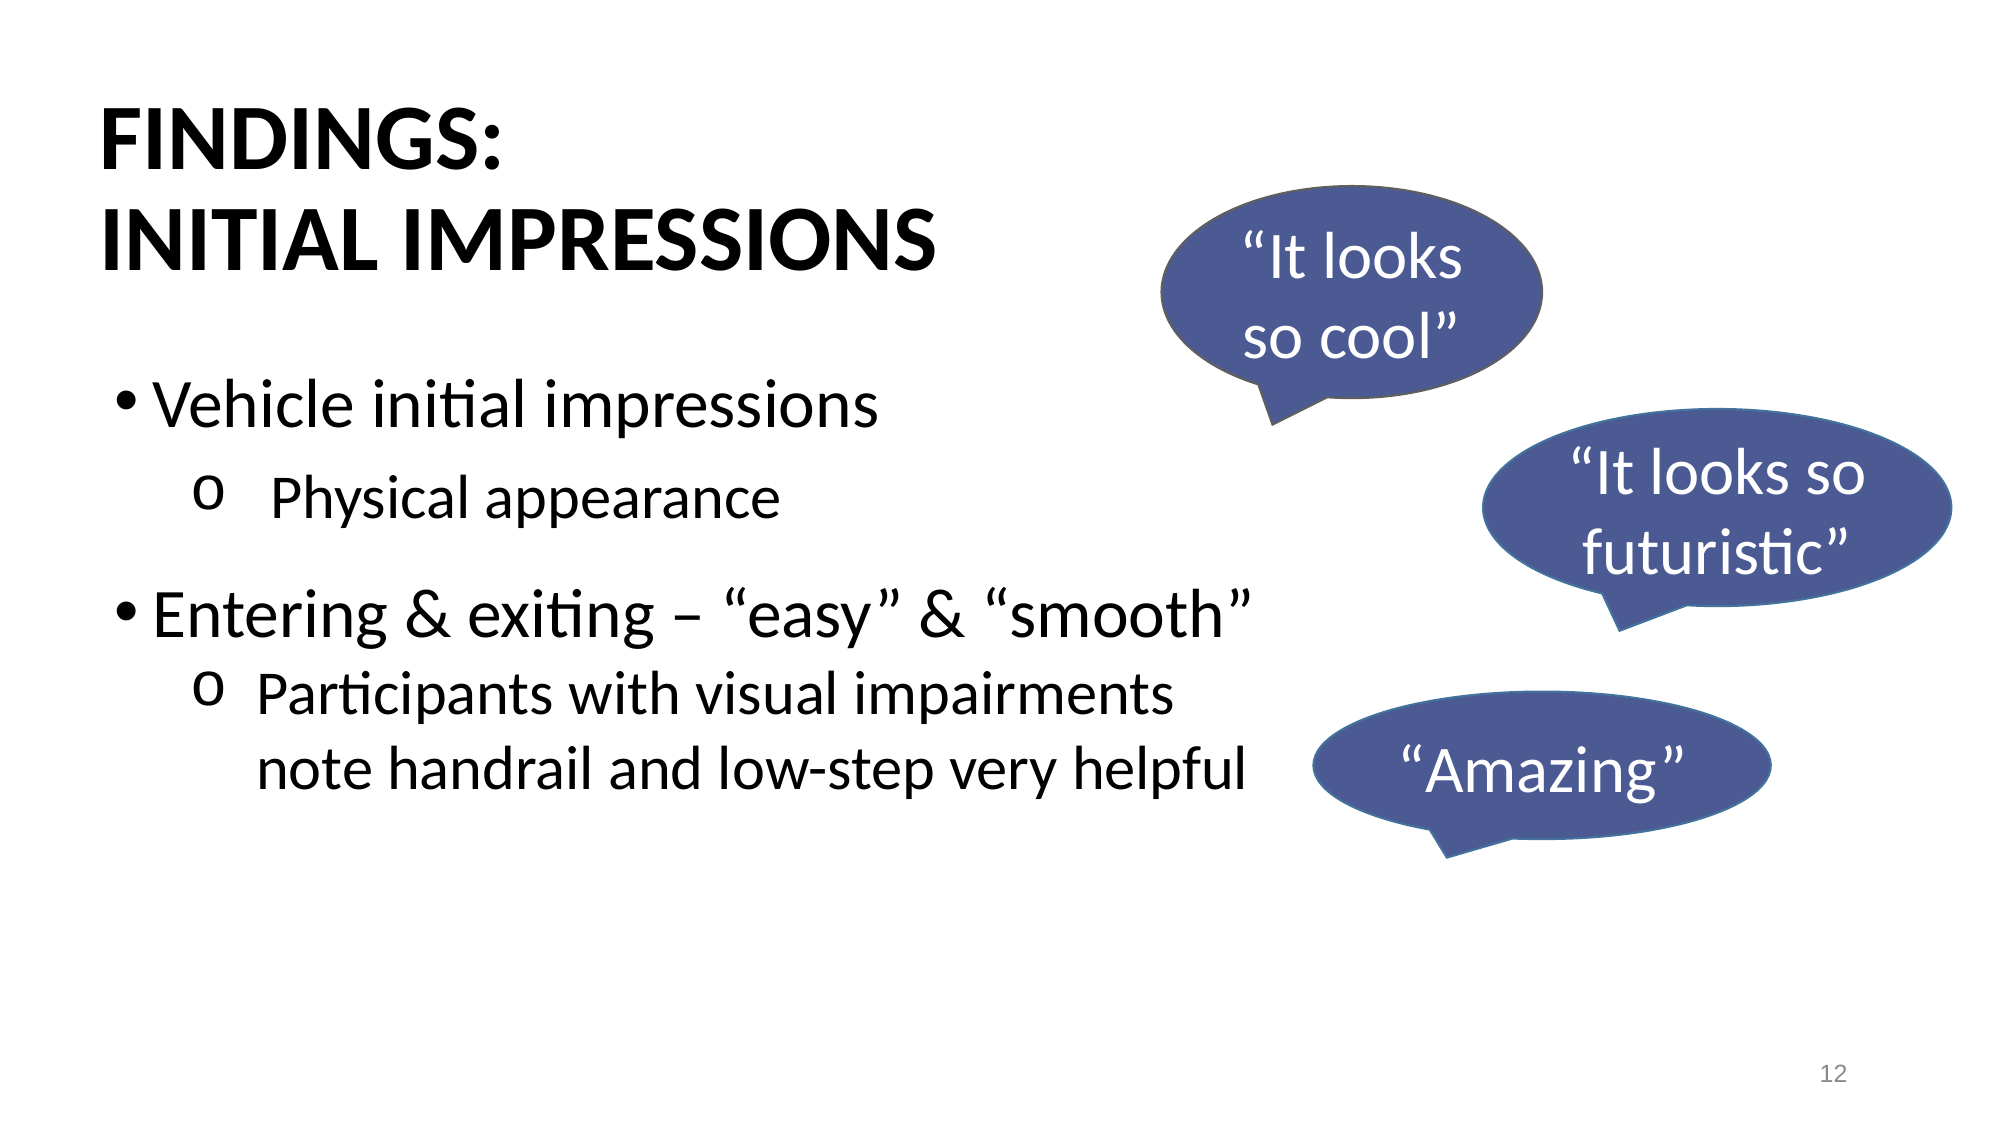

# FINDINGS: INITIAL IMPRESSIONS
“It looks so cool”

Vehicle initial impressions
 Physical appearance
Entering & exiting – “easy” & “smooth”
Participants with visual impairments note handrail and low-step very helpful
“It looks so futuristic”
“Amazing”
12